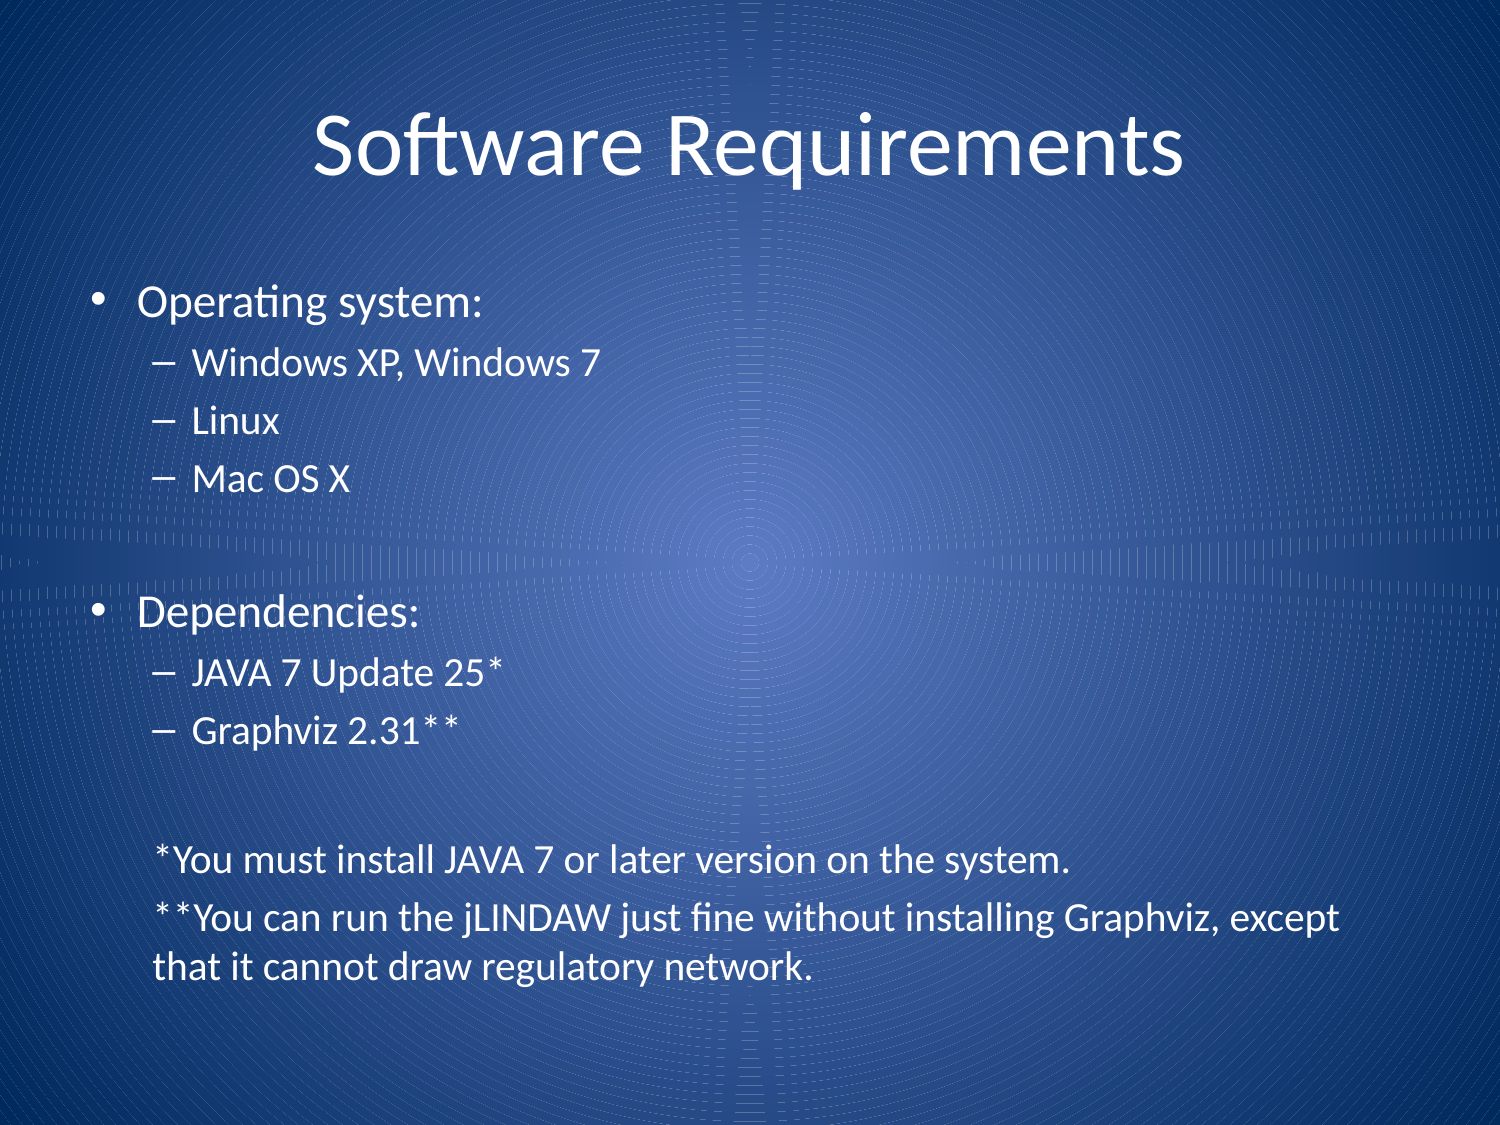

# Software Requirements
Operating system:
Windows XP, Windows 7
Linux
Mac OS X

Dependencies:
JAVA 7 Update 25*
Graphviz 2.31**

*You must install JAVA 7 or later version on the system.
**You can run the jLINDAW just fine without installing Graphviz, except that it cannot draw regulatory network.